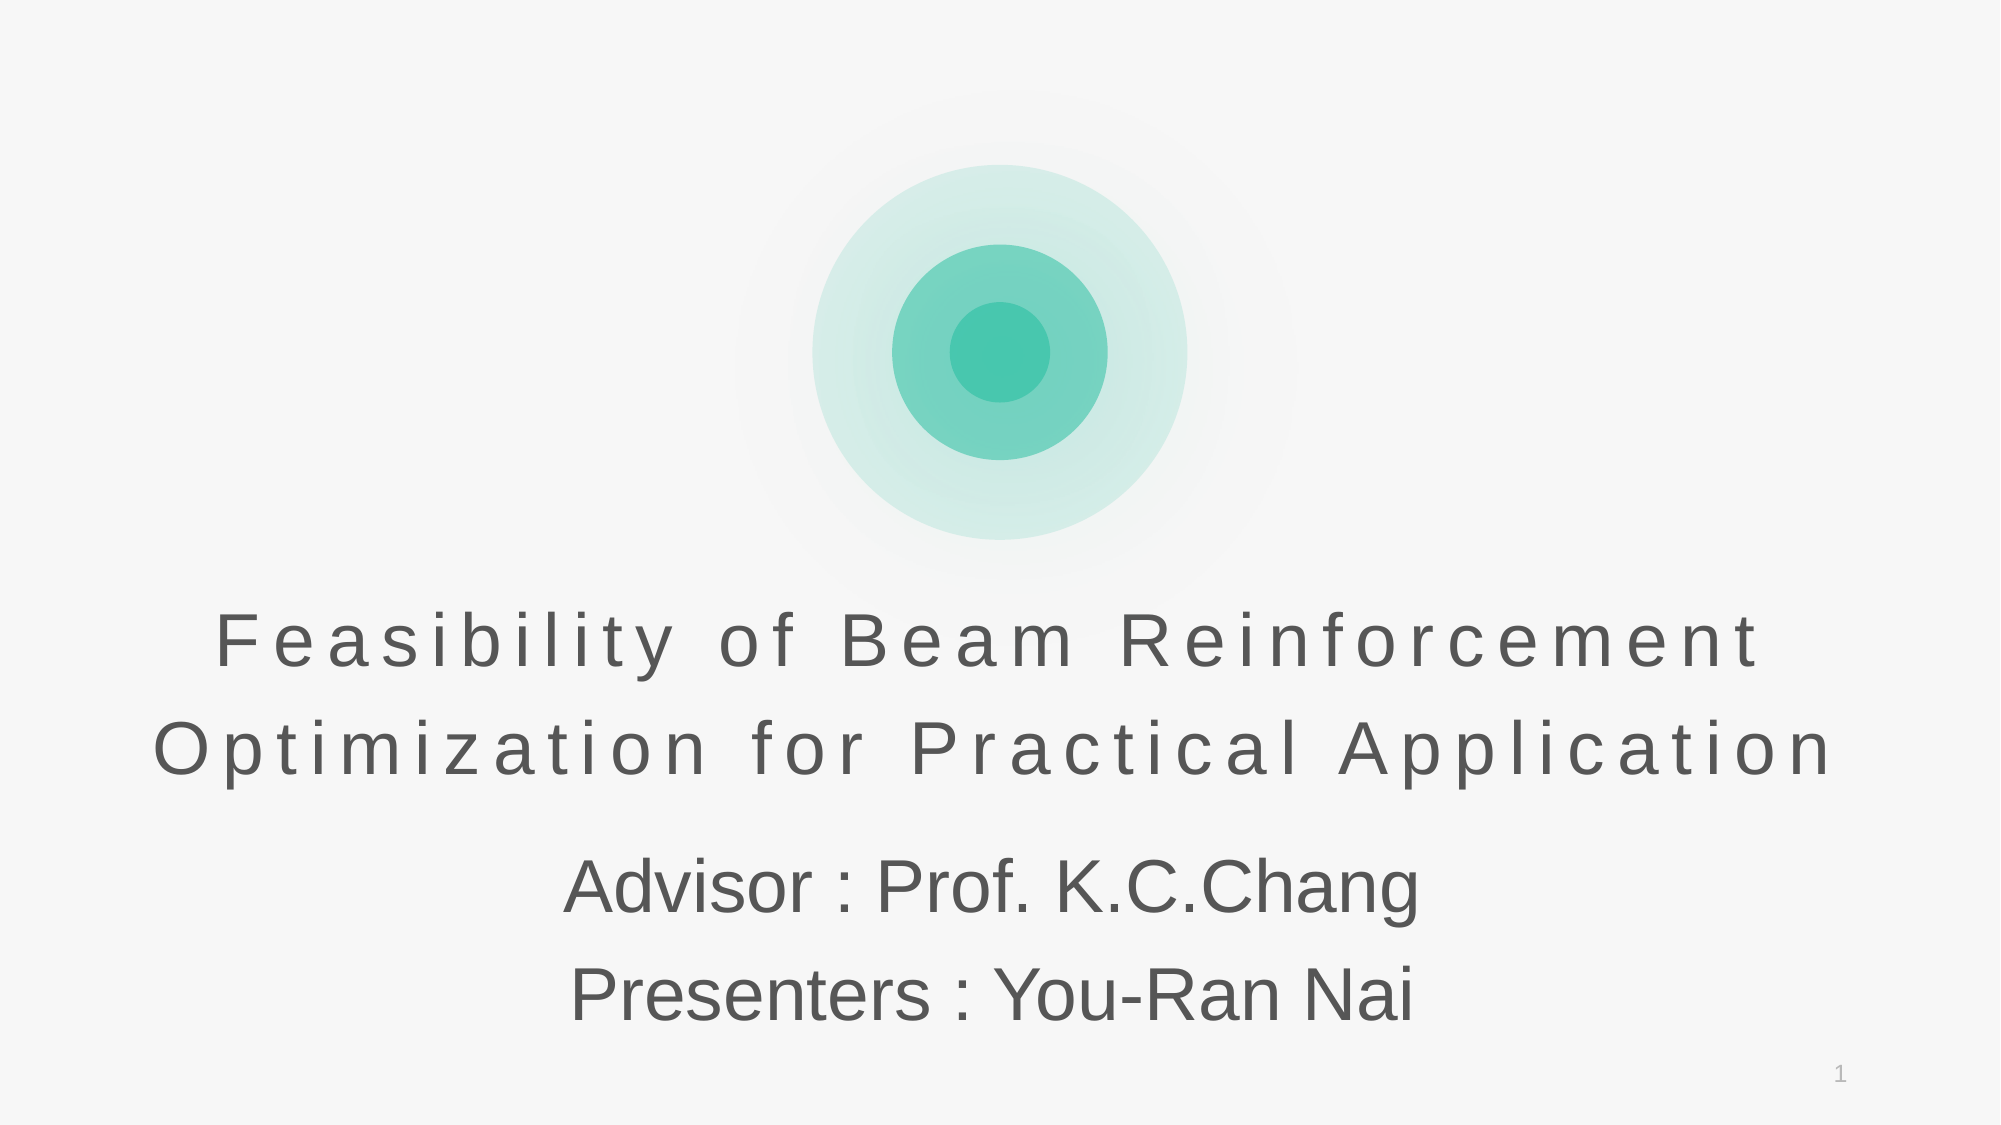

Feasibility of Beam Reinforcement Optimization for Practical Application
Advisor : Prof. K.C.Chang
Presenters : You-Ran Nai
1